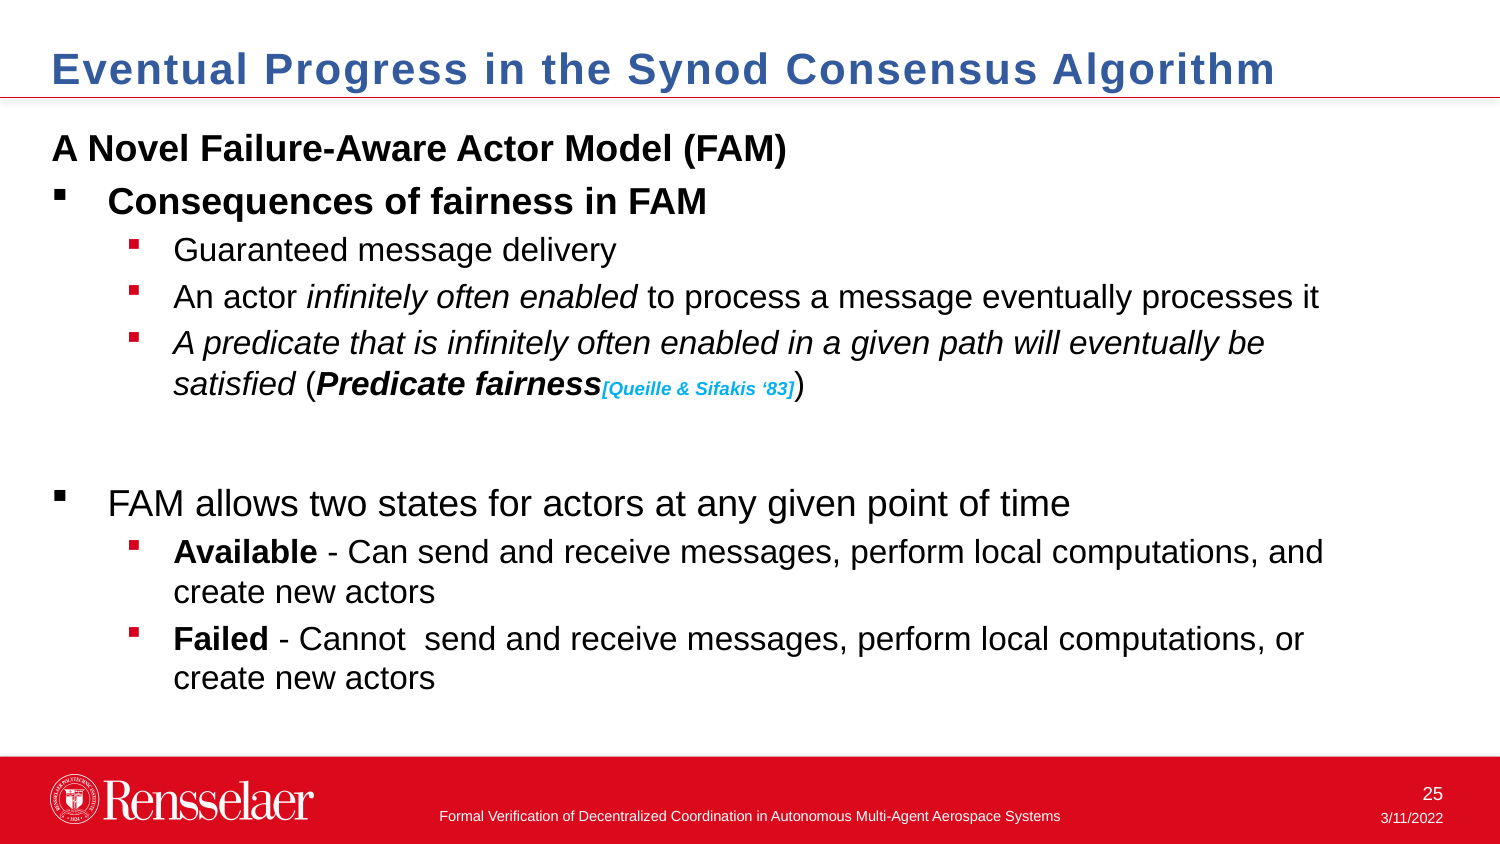

Eventual Progress in the Synod Consensus Algorithm
A Novel Failure-Aware Actor Model (FAM)
Consequences of fairness in FAM
Guaranteed message delivery
An actor infinitely often enabled to process a message eventually processes it
A predicate that is infinitely often enabled in a given path will eventually be satisfied (Predicate fairness[Queille & Sifakis ‘83])

FAM allows two states for actors at any given point of time
Available - Can send and receive messages, perform local computations, and create new actors
Failed - Cannot  send and receive messages, perform local computations, or create new actors